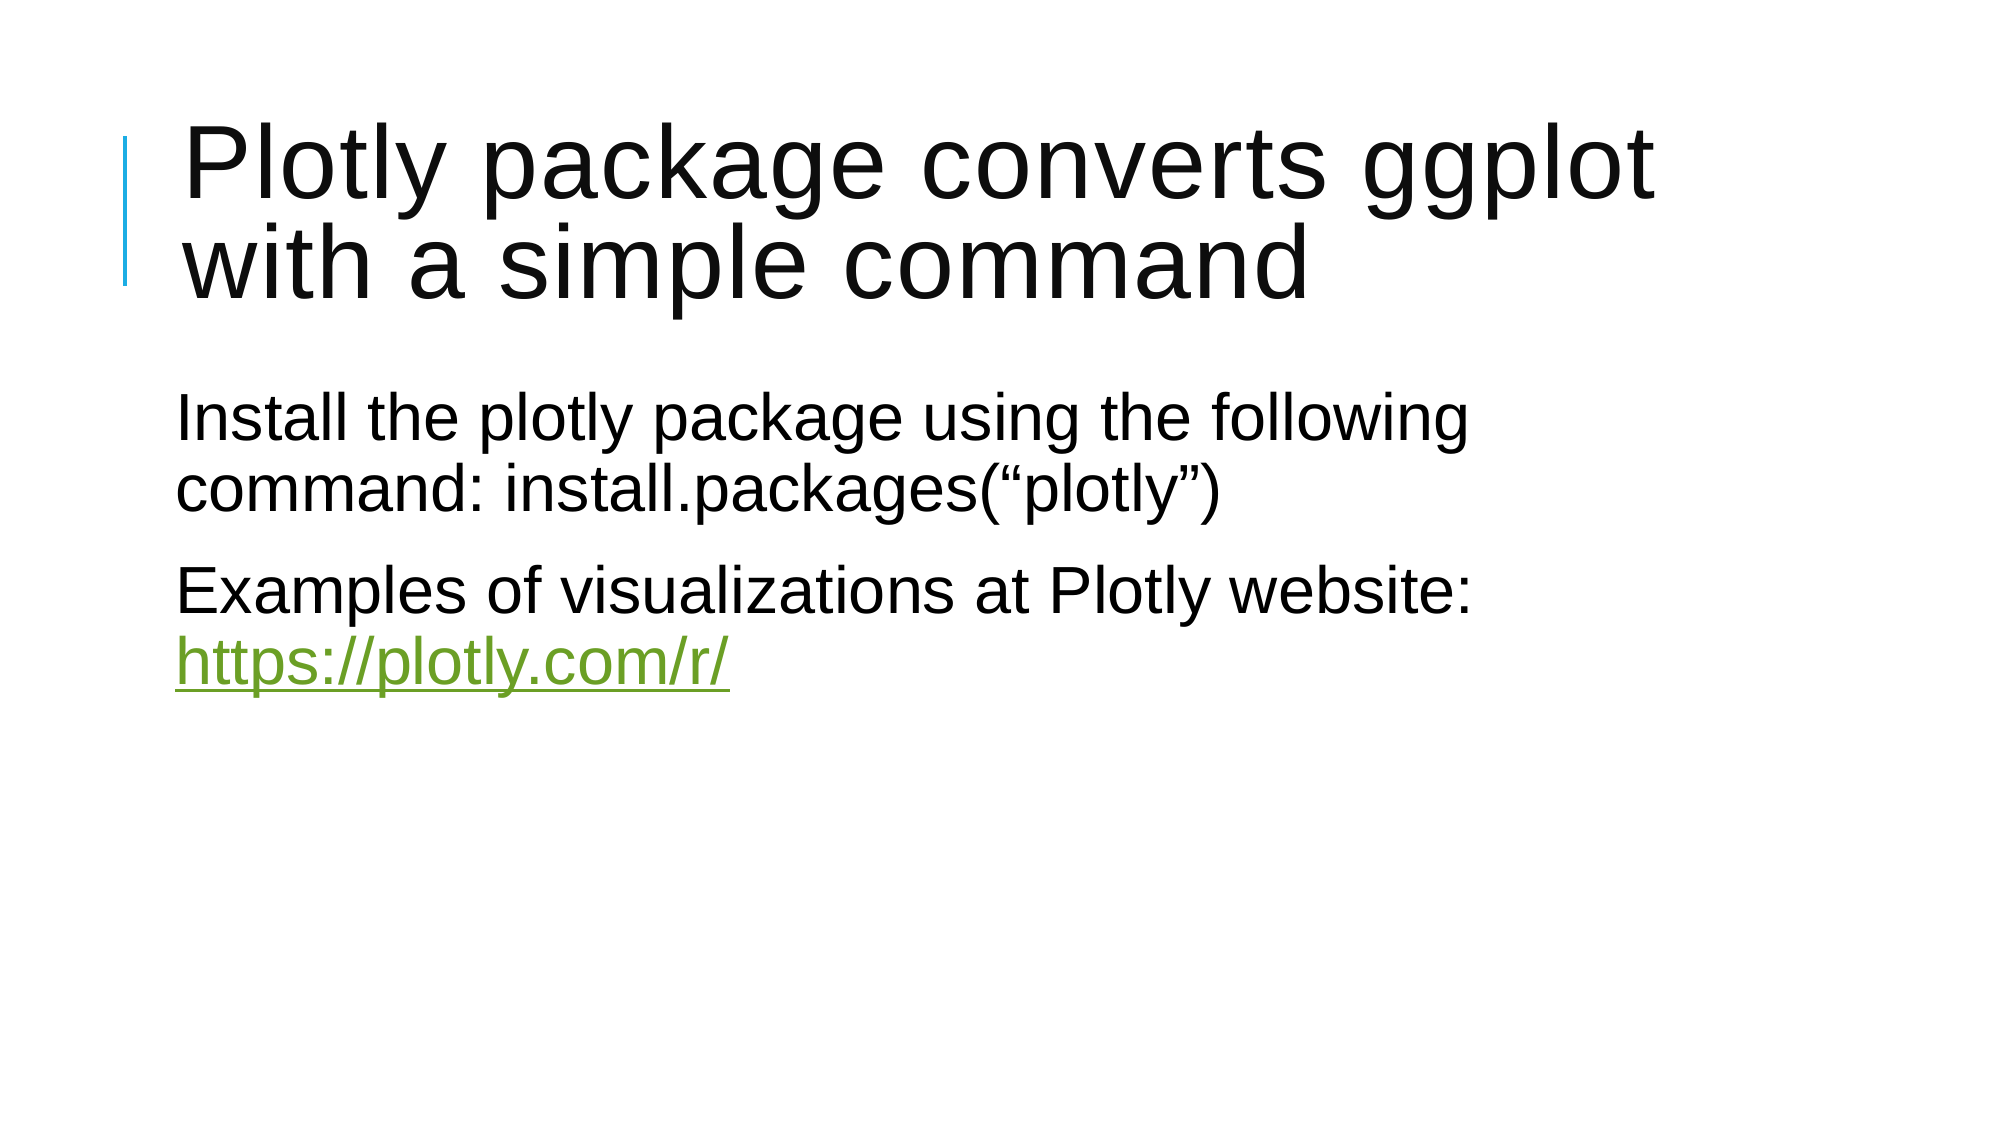

# Plotly package converts ggplot with a simple command
Install the plotly package using the following command: install.packages(“plotly”)
Examples of visualizations at Plotly website: https://plotly.com/r/